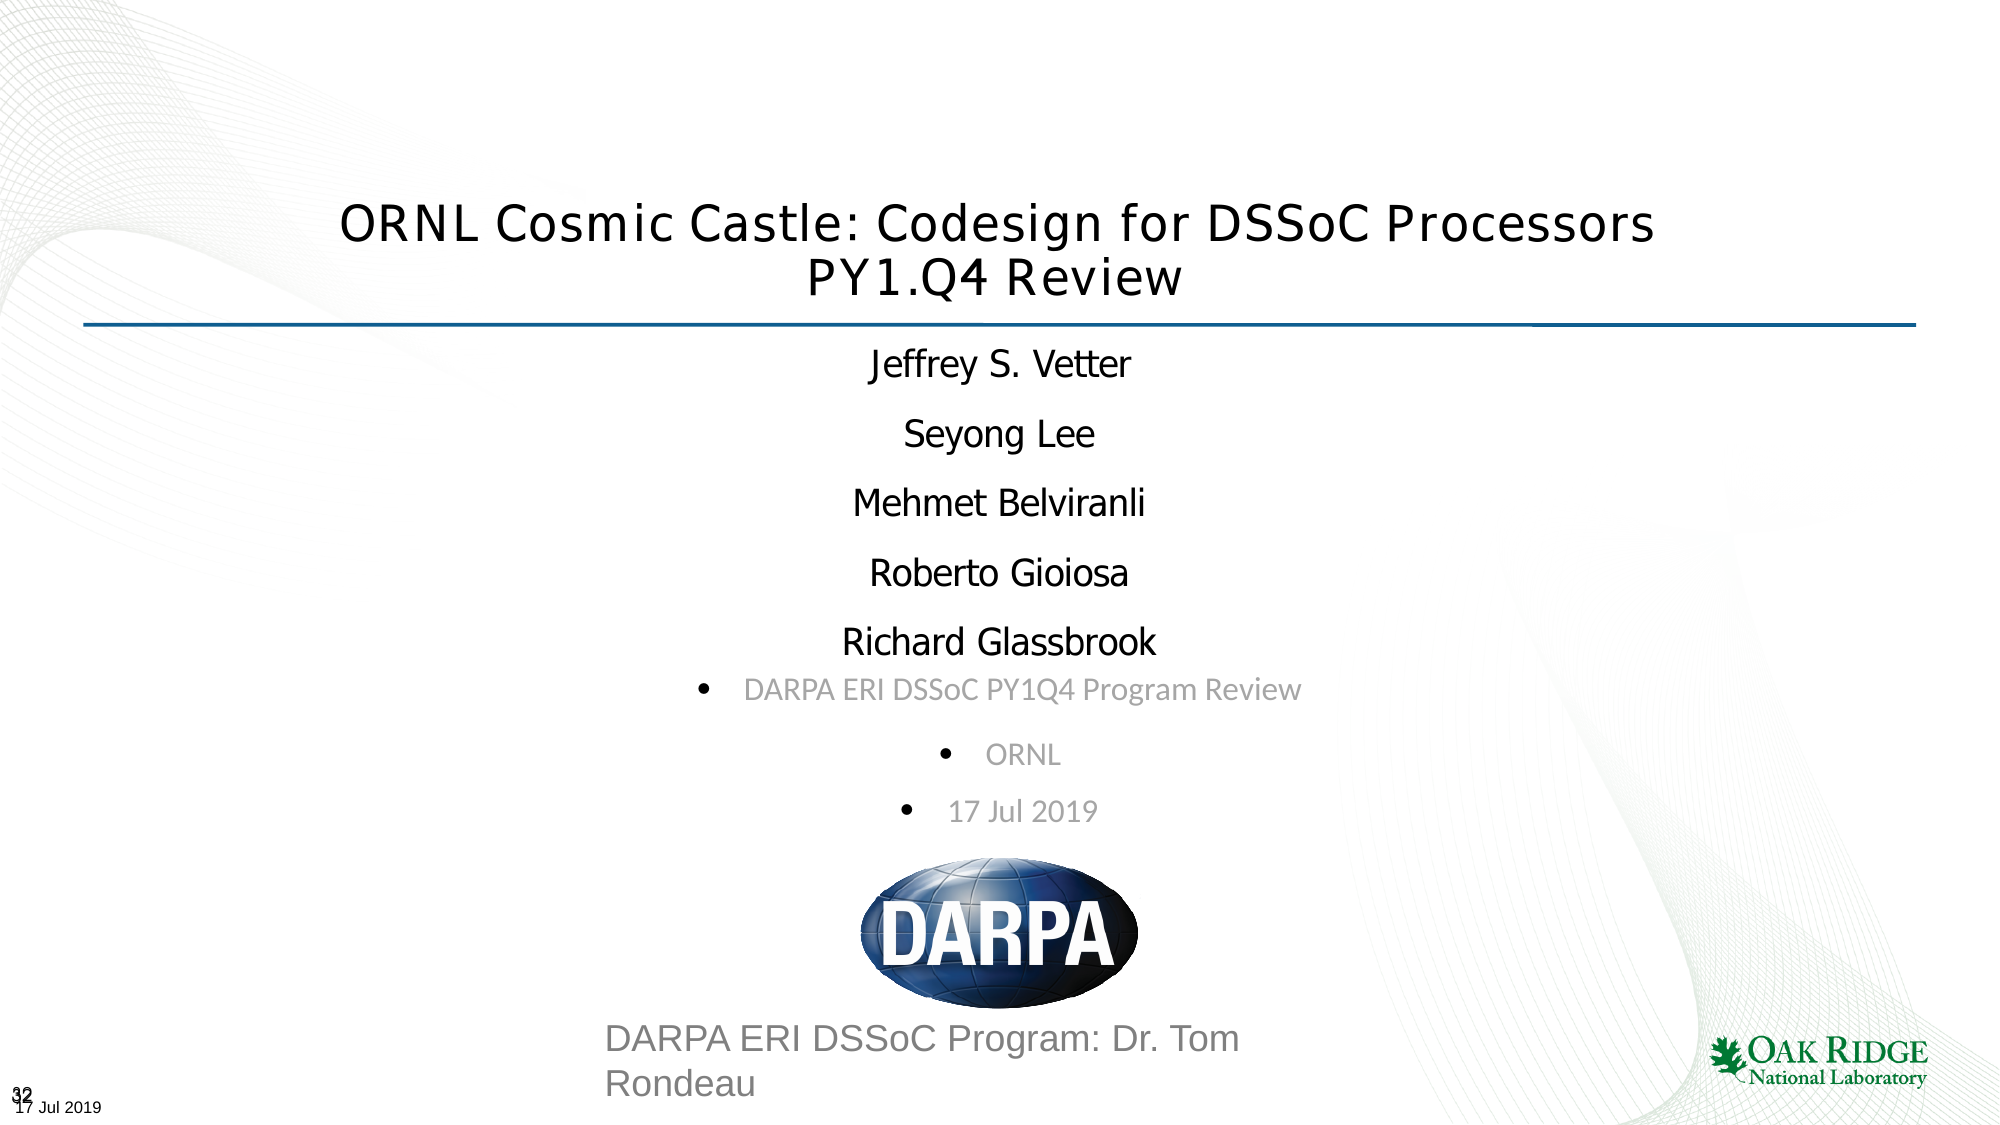

# ORNL Cosmic Castle: Codesign for DSSoC Processors PY1.Q4 Review
Jeffrey S. Vetter
Seyong Lee
Mehmet Belviranli
Roberto Gioiosa
Richard Glassbrook
DARPA ERI DSSoC PY1Q4 Program Review
ORNL
17 Jul 2019

DARPA ERI DSSoC Program: Dr. Tom Rondeau
17 Jul 2019